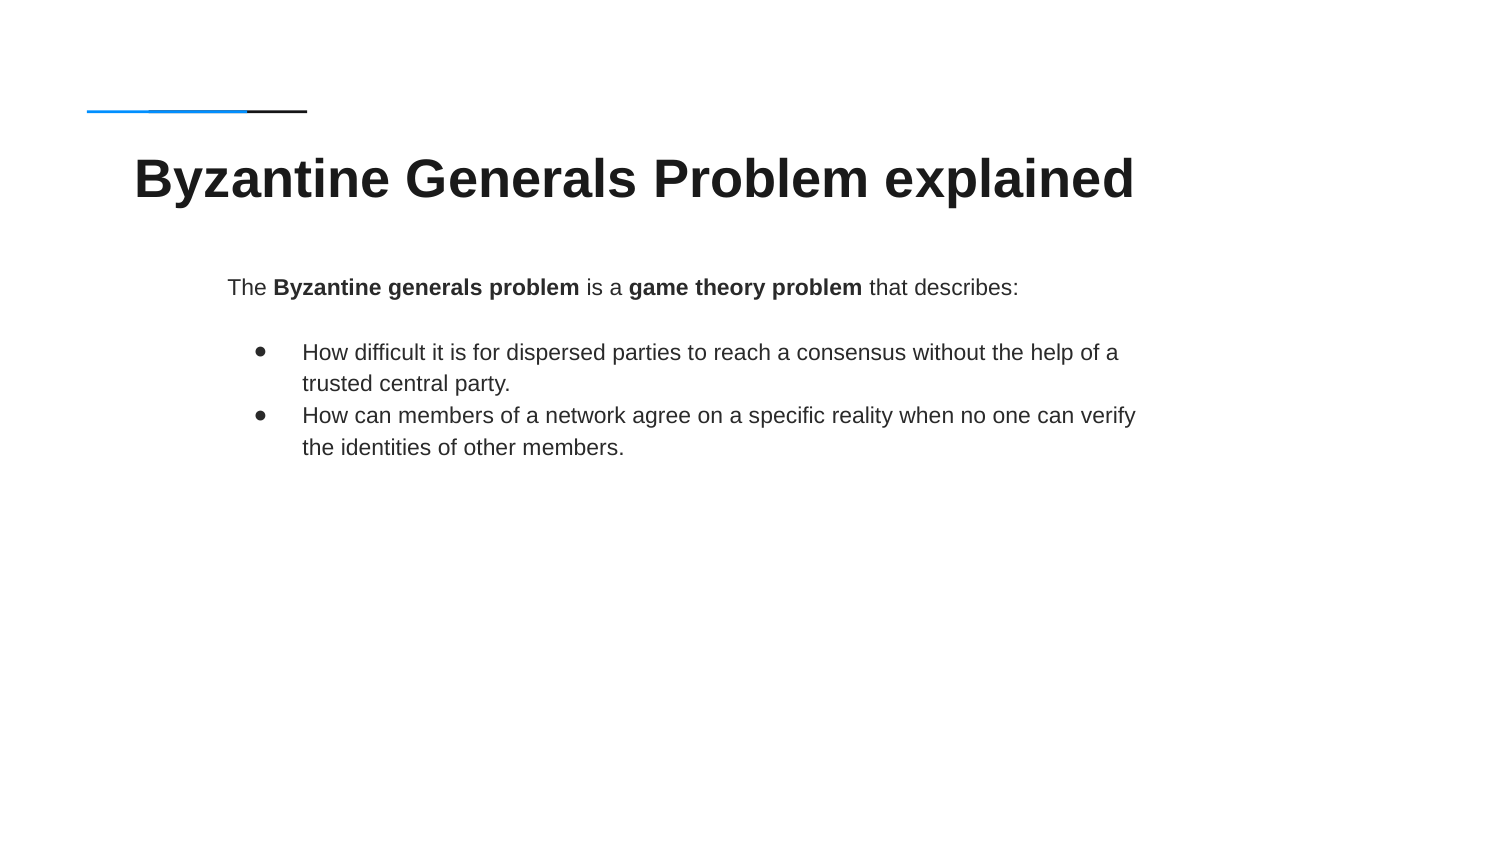

Byzantine Generals Problem explained
The Byzantine generals problem is a game theory problem that describes:
How difficult it is for dispersed parties to reach a consensus without the help of a trusted central party.
How can members of a network agree on a specific reality when no one can verify the identities of other members.